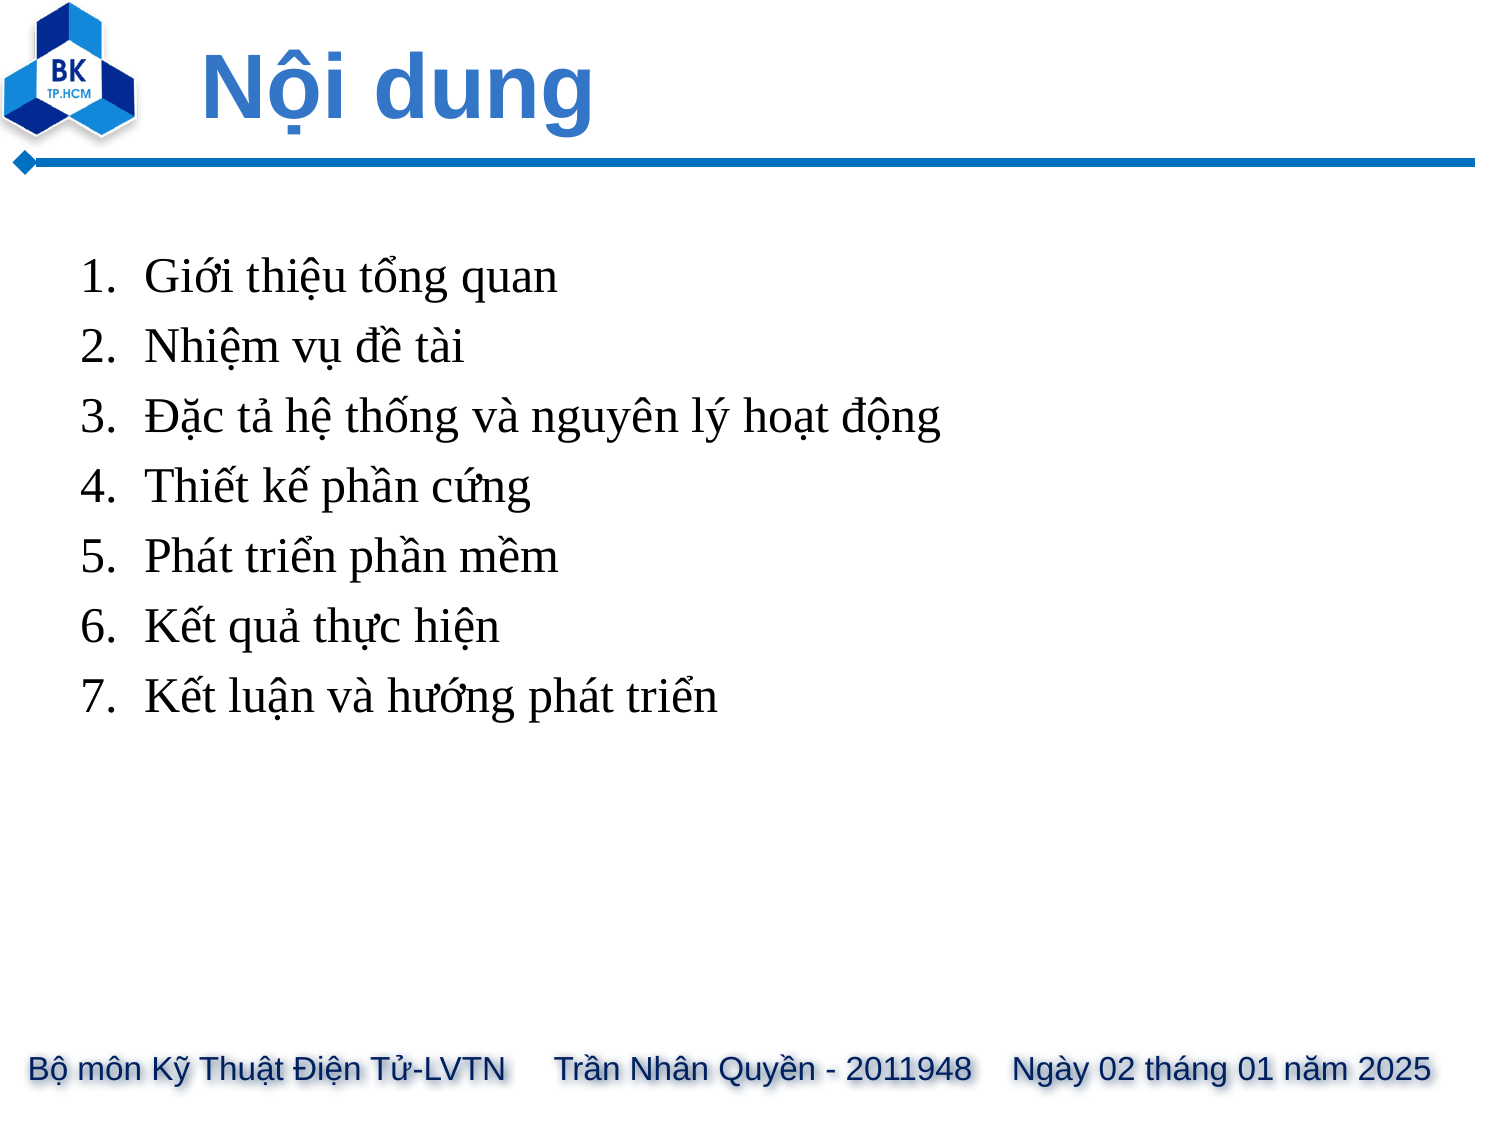

# Nội dung
Giới thiệu tổng quan
Nhiệm vụ đề tài
Đặc tả hệ thống và nguyên lý hoạt động
Thiết kế phần cứng
Phát triển phần mềm
Kết quả thực hiện
Kết luận và hướng phát triển